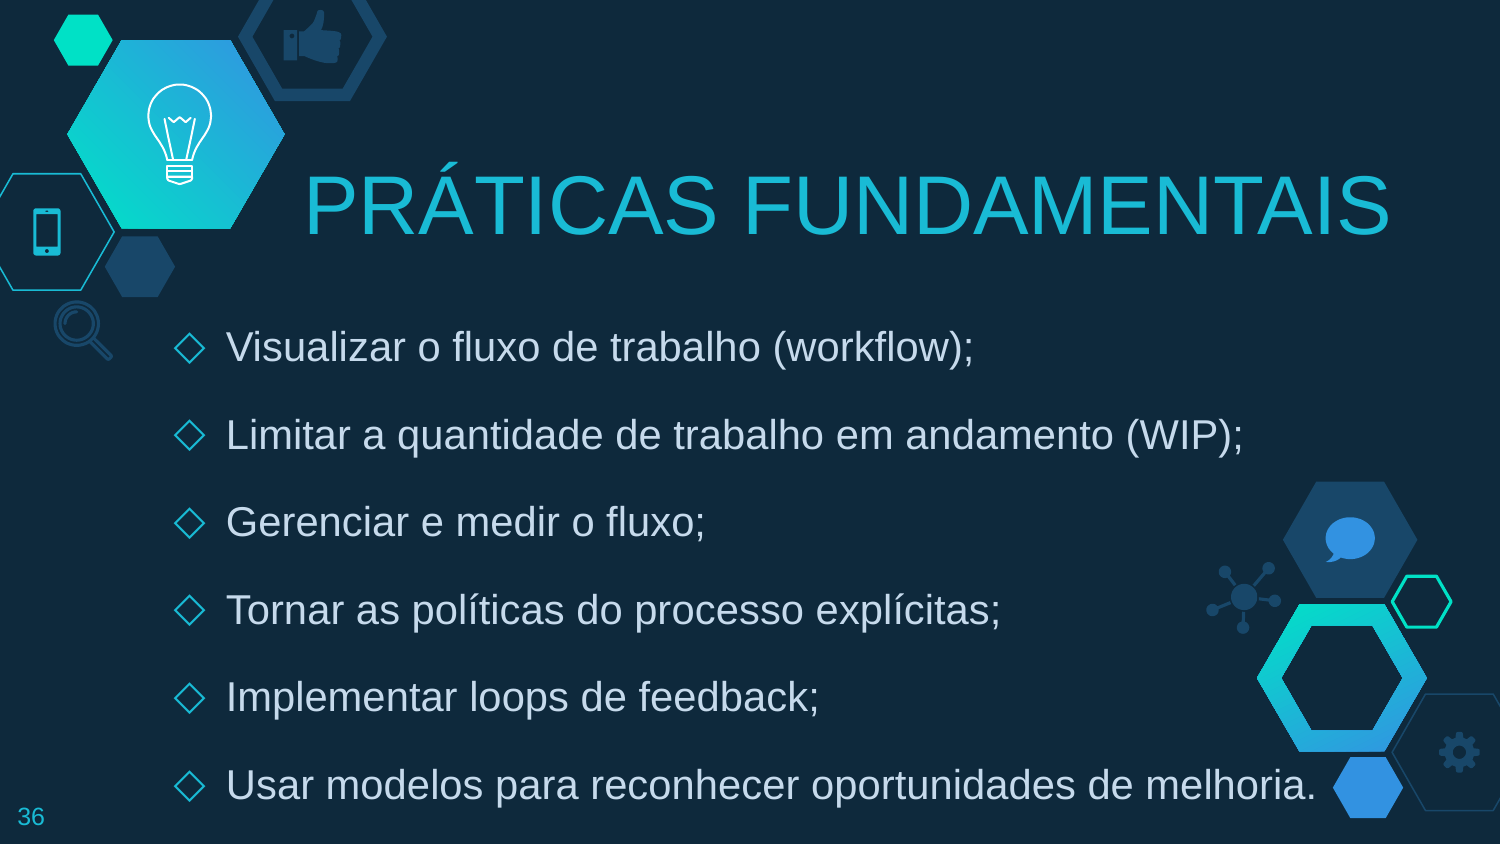

# Práticas fundamentais
Visualizar o fluxo de trabalho (workflow);
Limitar a quantidade de trabalho em andamento (WIP);
Gerenciar e medir o fluxo;
Tornar as políticas do processo explícitas;
Implementar loops de feedback;
Usar modelos para reconhecer oportunidades de melhoria.
36